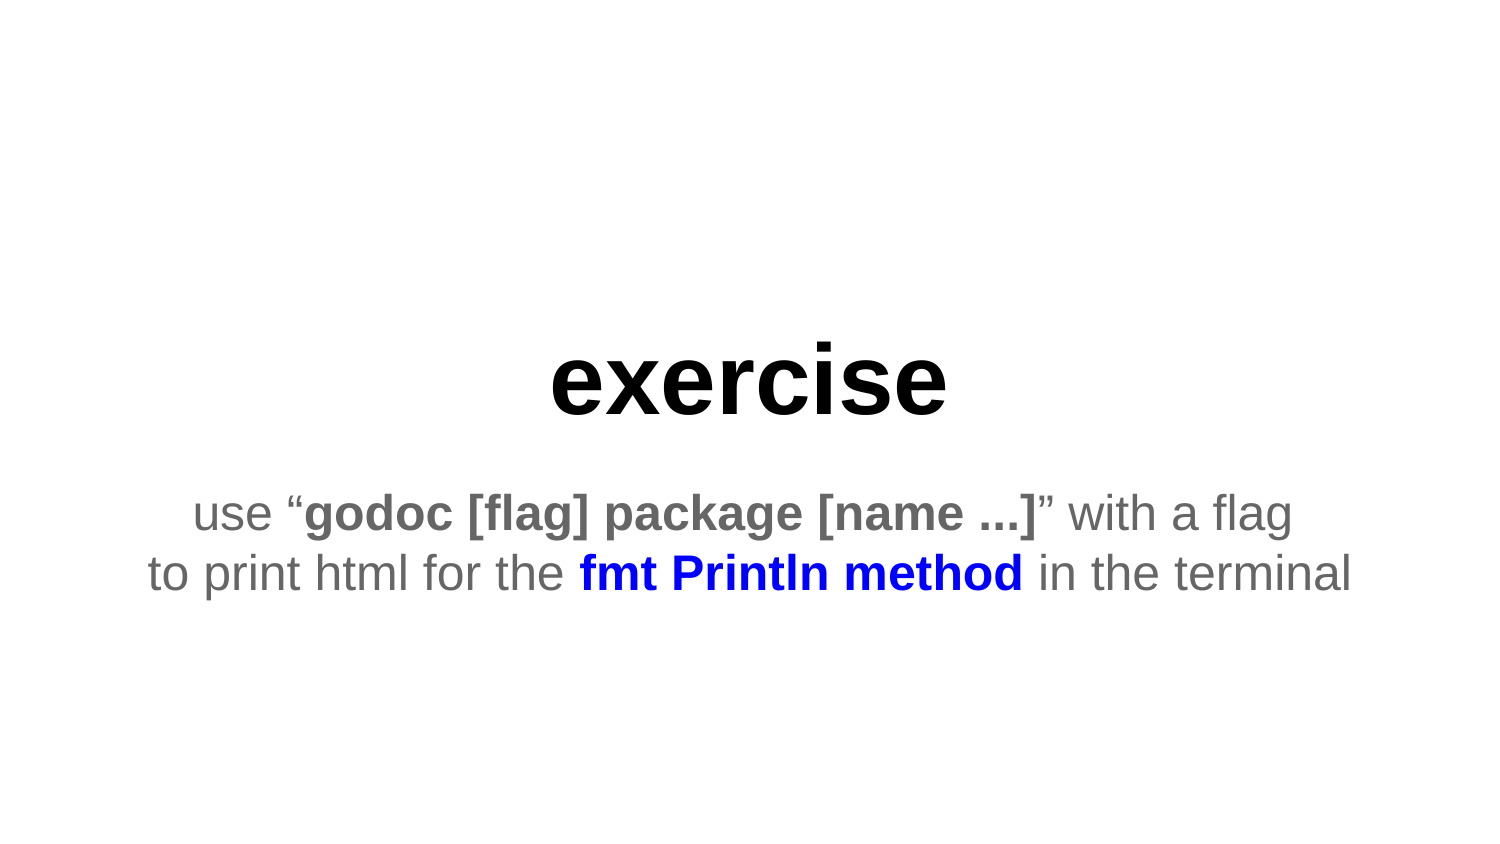

# exercise
use “godoc [flag] package [name ...]” with a flag
to print html for the fmt Println method in the terminal